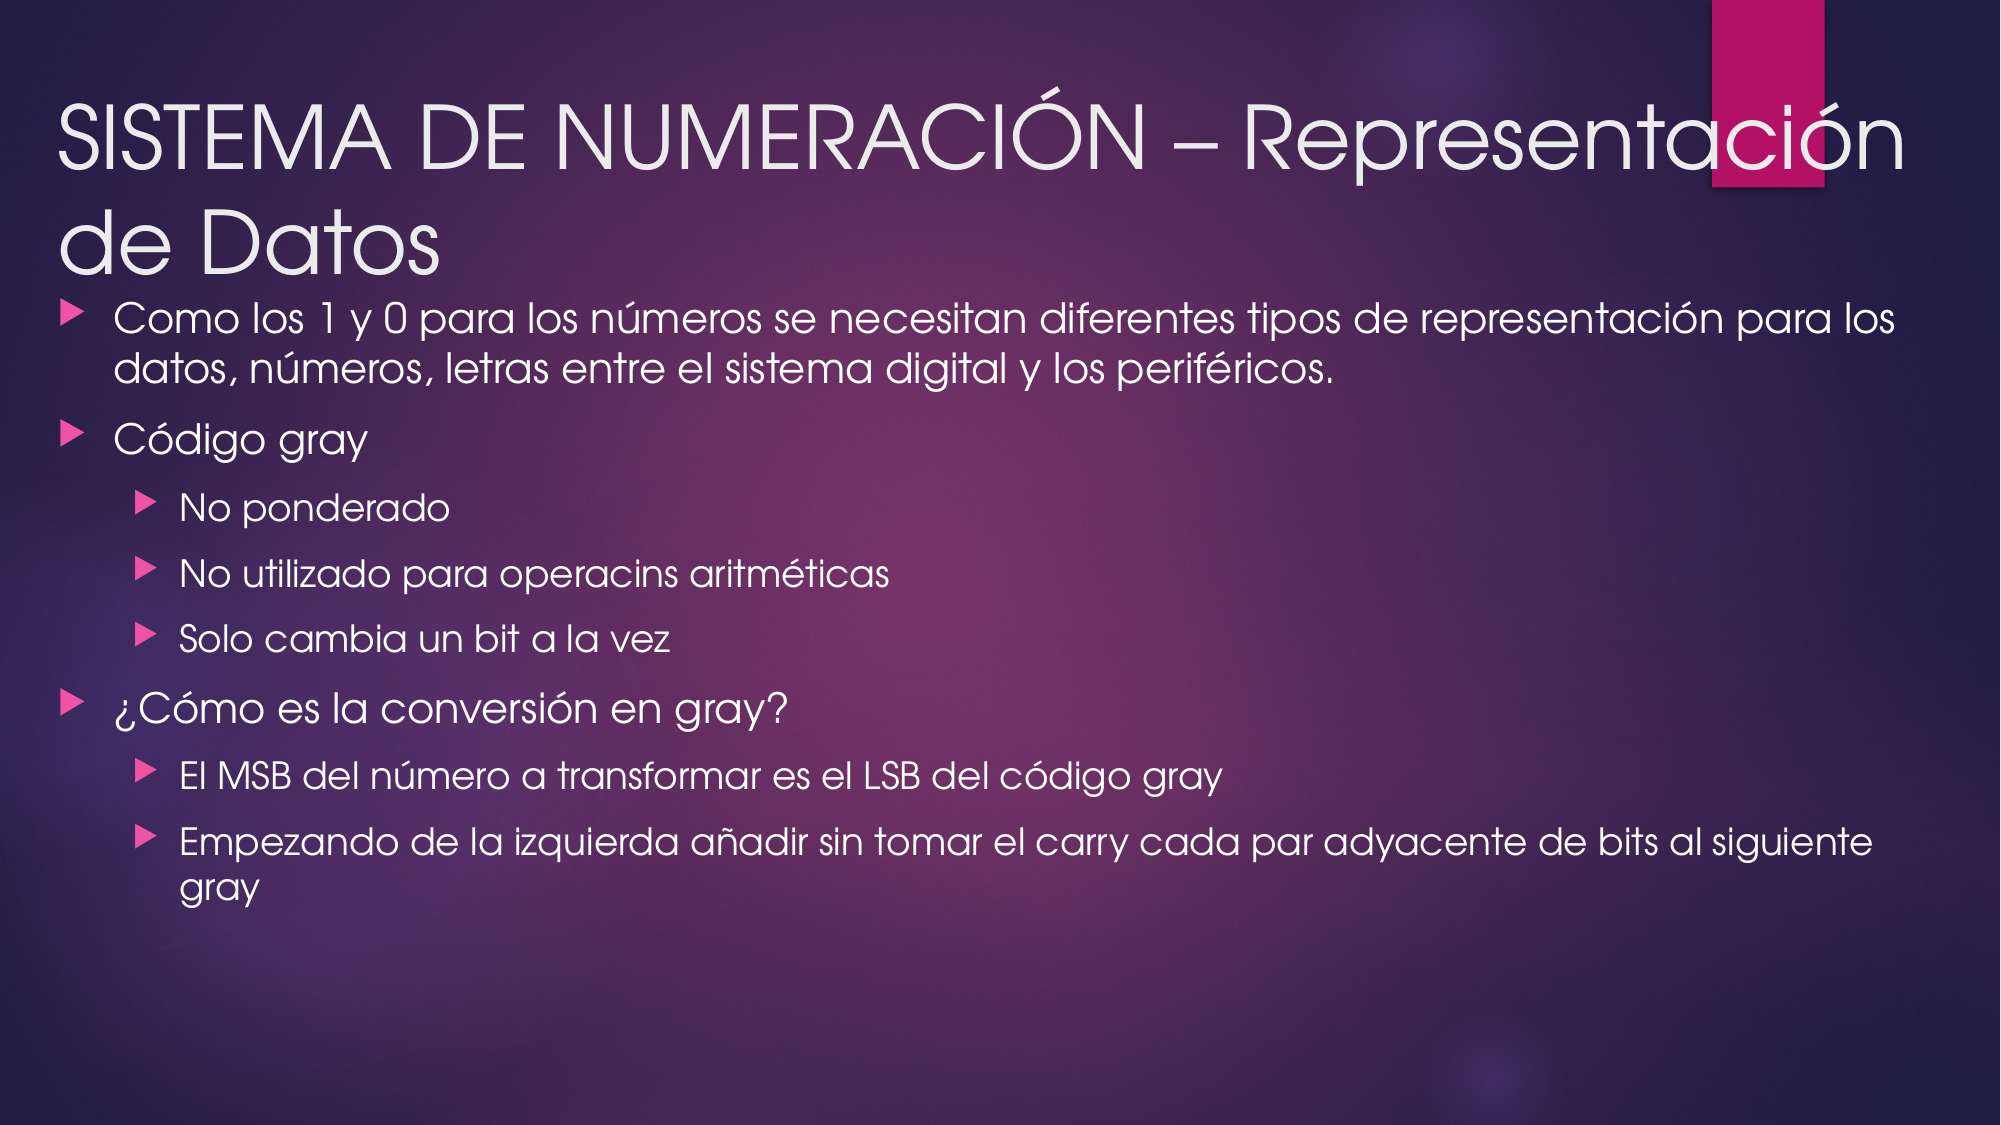

# SISTEMA DE NUMERACIÓN – Representación de Datos
Como los 1 y 0 para los números se necesitan diferentes tipos de representación para los datos, números, letras entre el sistema digital y los periféricos.
Código gray
No ponderado
No utilizado para operacins aritméticas
Solo cambia un bit a la vez
¿Cómo es la conversión en gray?
El MSB del número a transformar es el LSB del código gray
Empezando de la izquierda añadir sin tomar el carry cada par adyacente de bits al siguiente gray